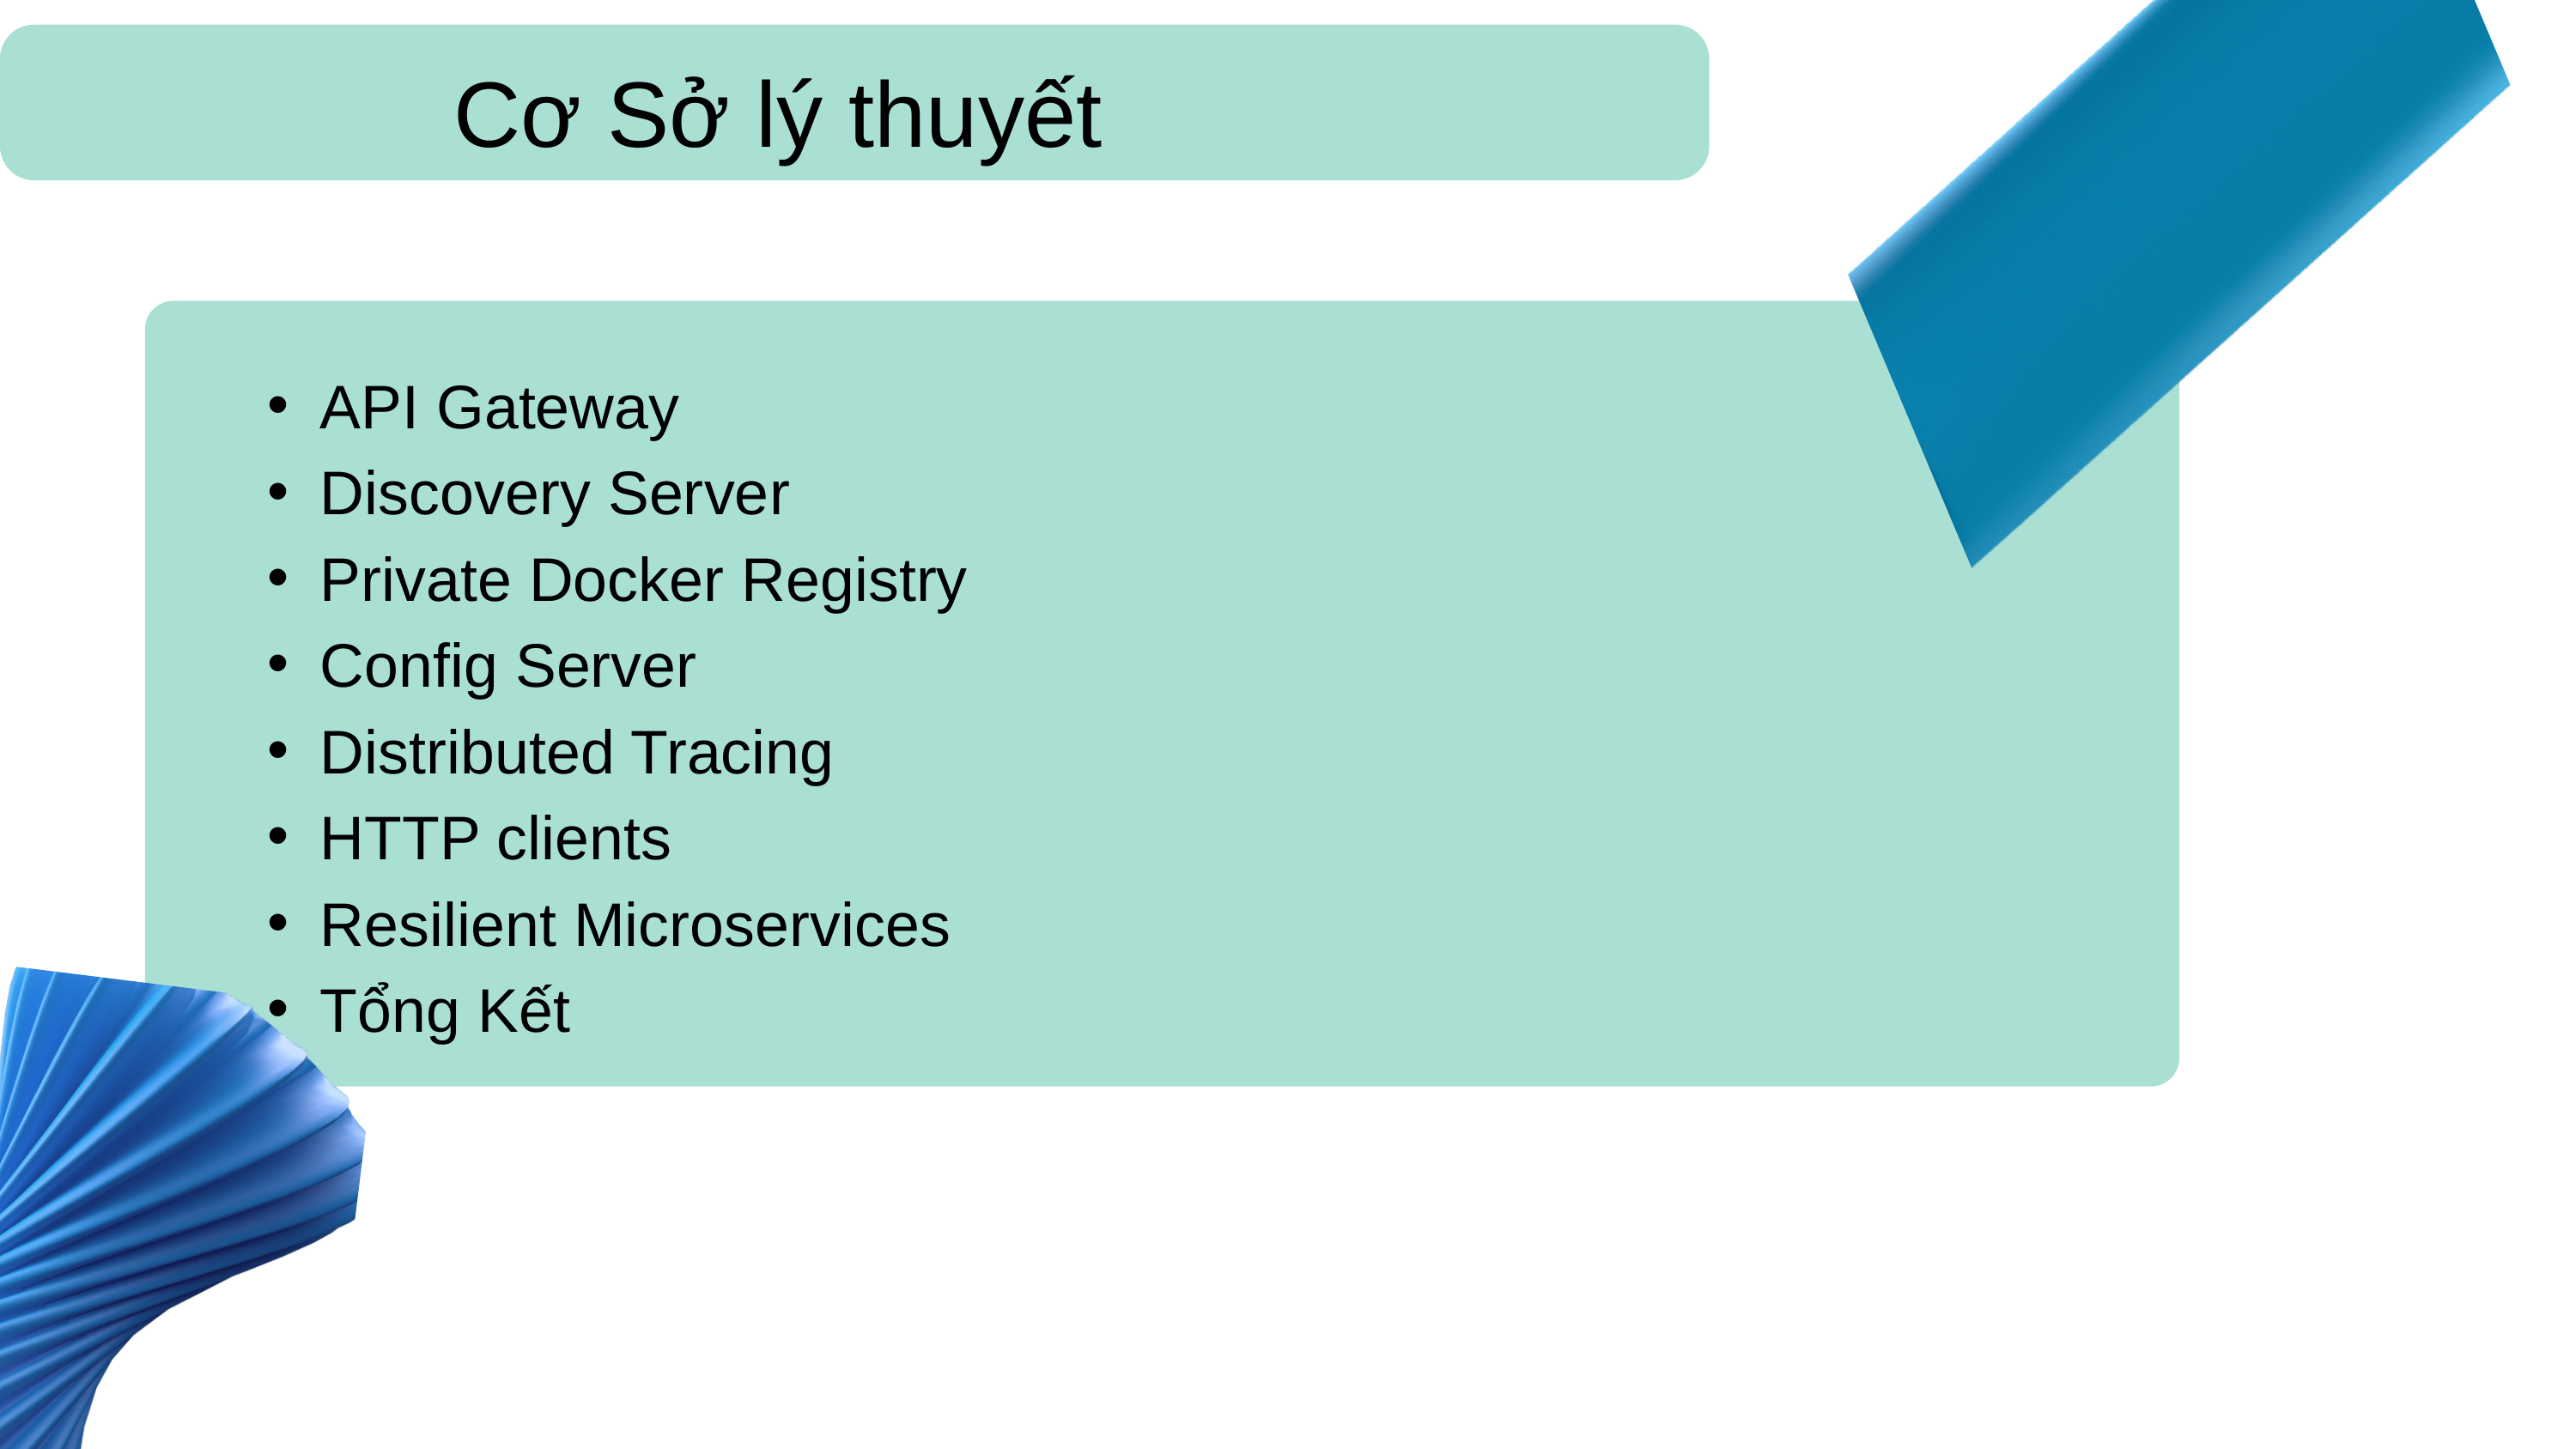

Cơ Sở lý thuyết

API Gateway
Discovery Server
Private Docker Registry
Config Server
Distributed Tracing
HTTP clients
Resilient Microservices
Tổng Kết